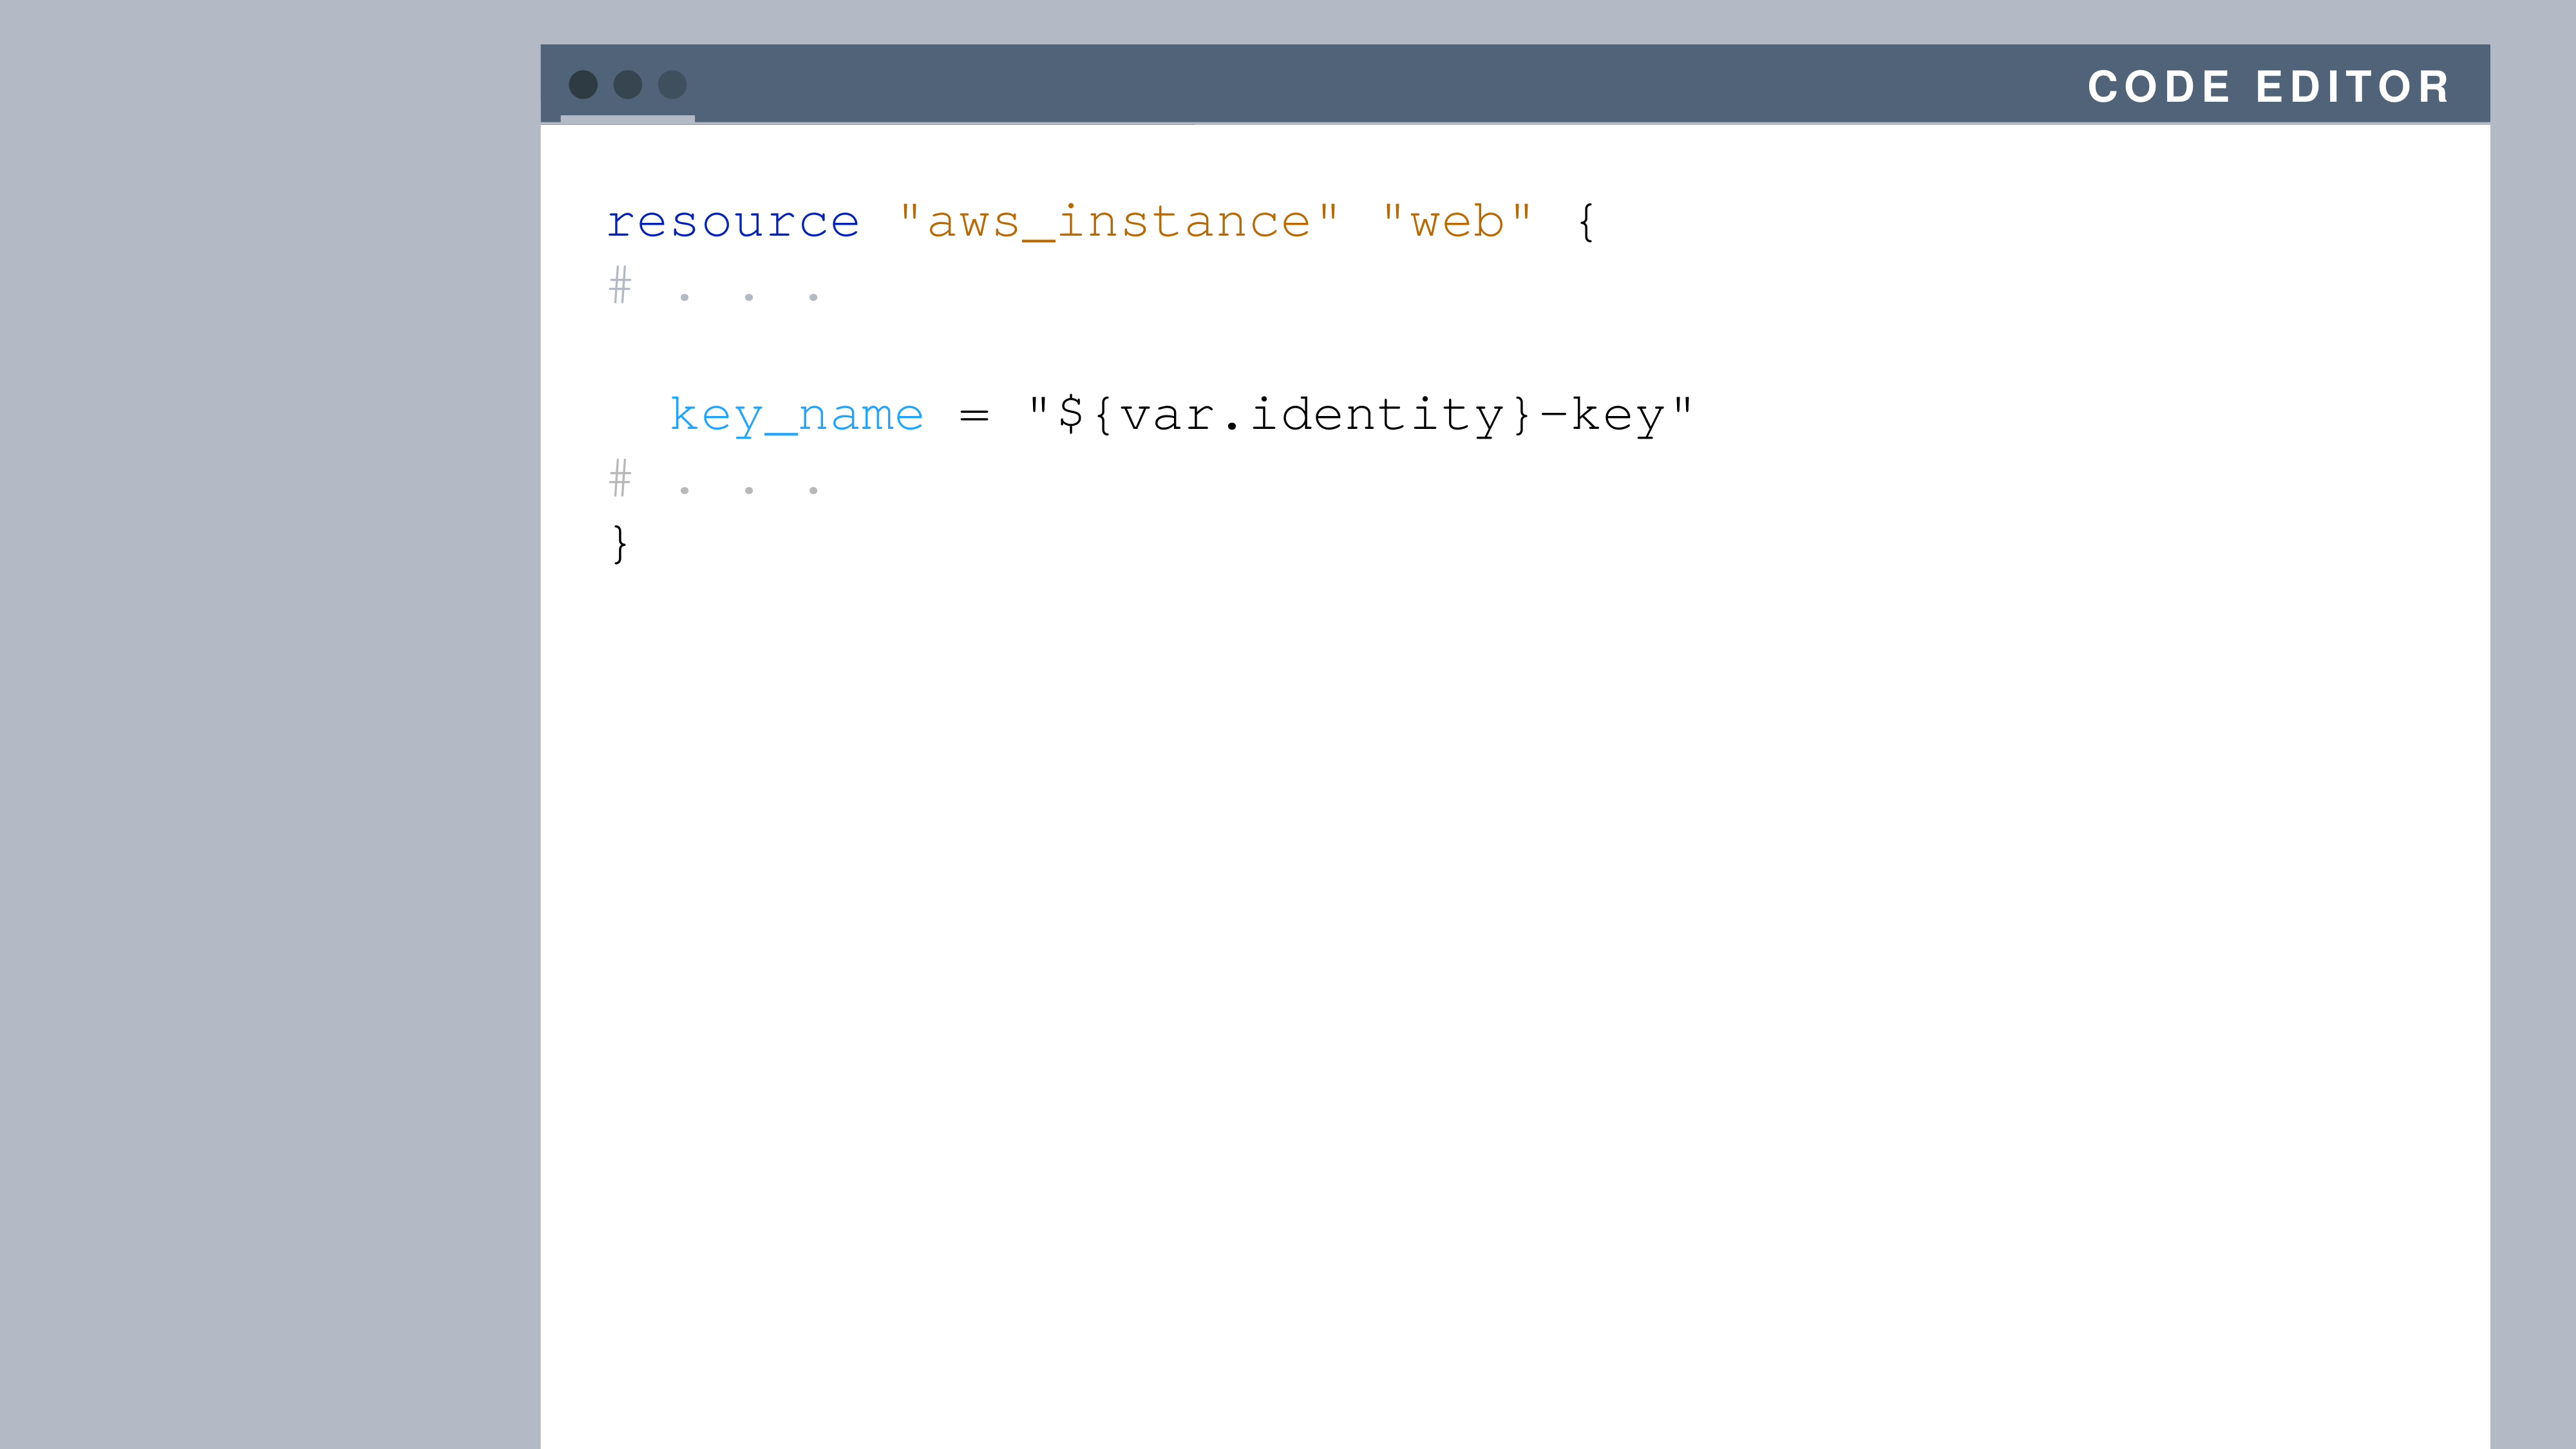

code editor
resource "aws_instance" "web" {
# . . .

  key_name = "${var.identity}-key"
# . . .
}
187